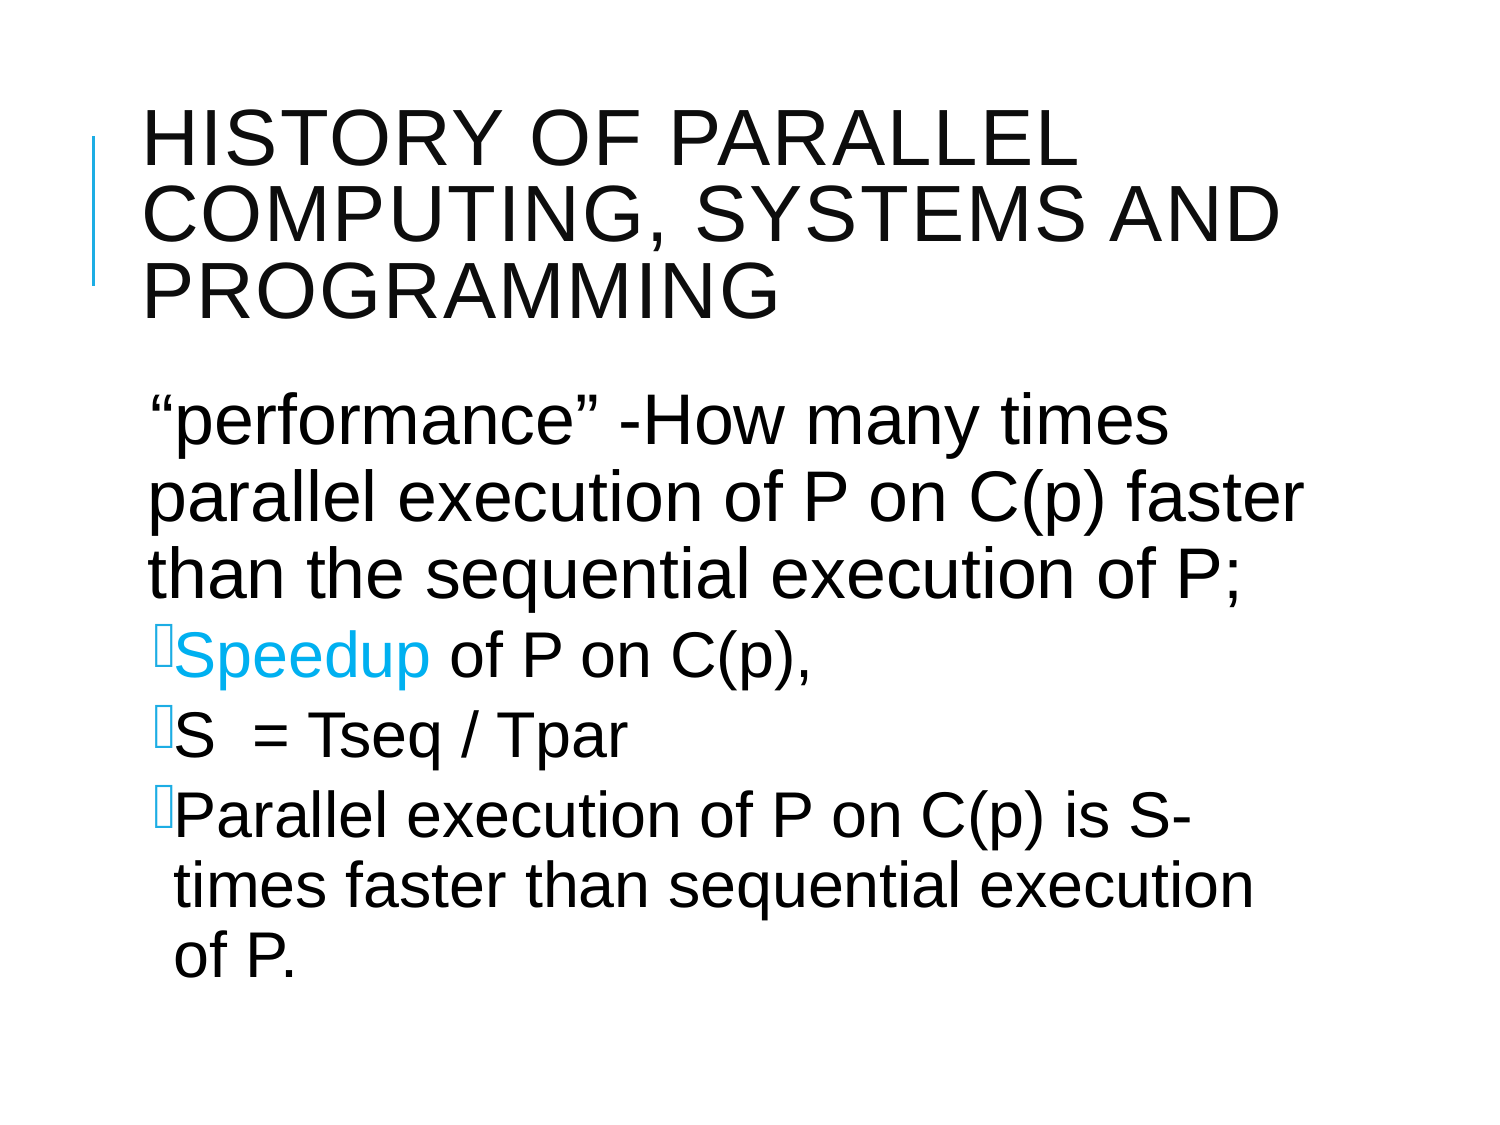

# History of parallel computing, systems and programming
“performance” -How many times parallel execution of P on C(p) faster than the sequential execution of P;
Speedup of P on C(p),
S  = Tseq / Tpar
Parallel execution of P on C(p) is S-times faster than sequential execution of P.